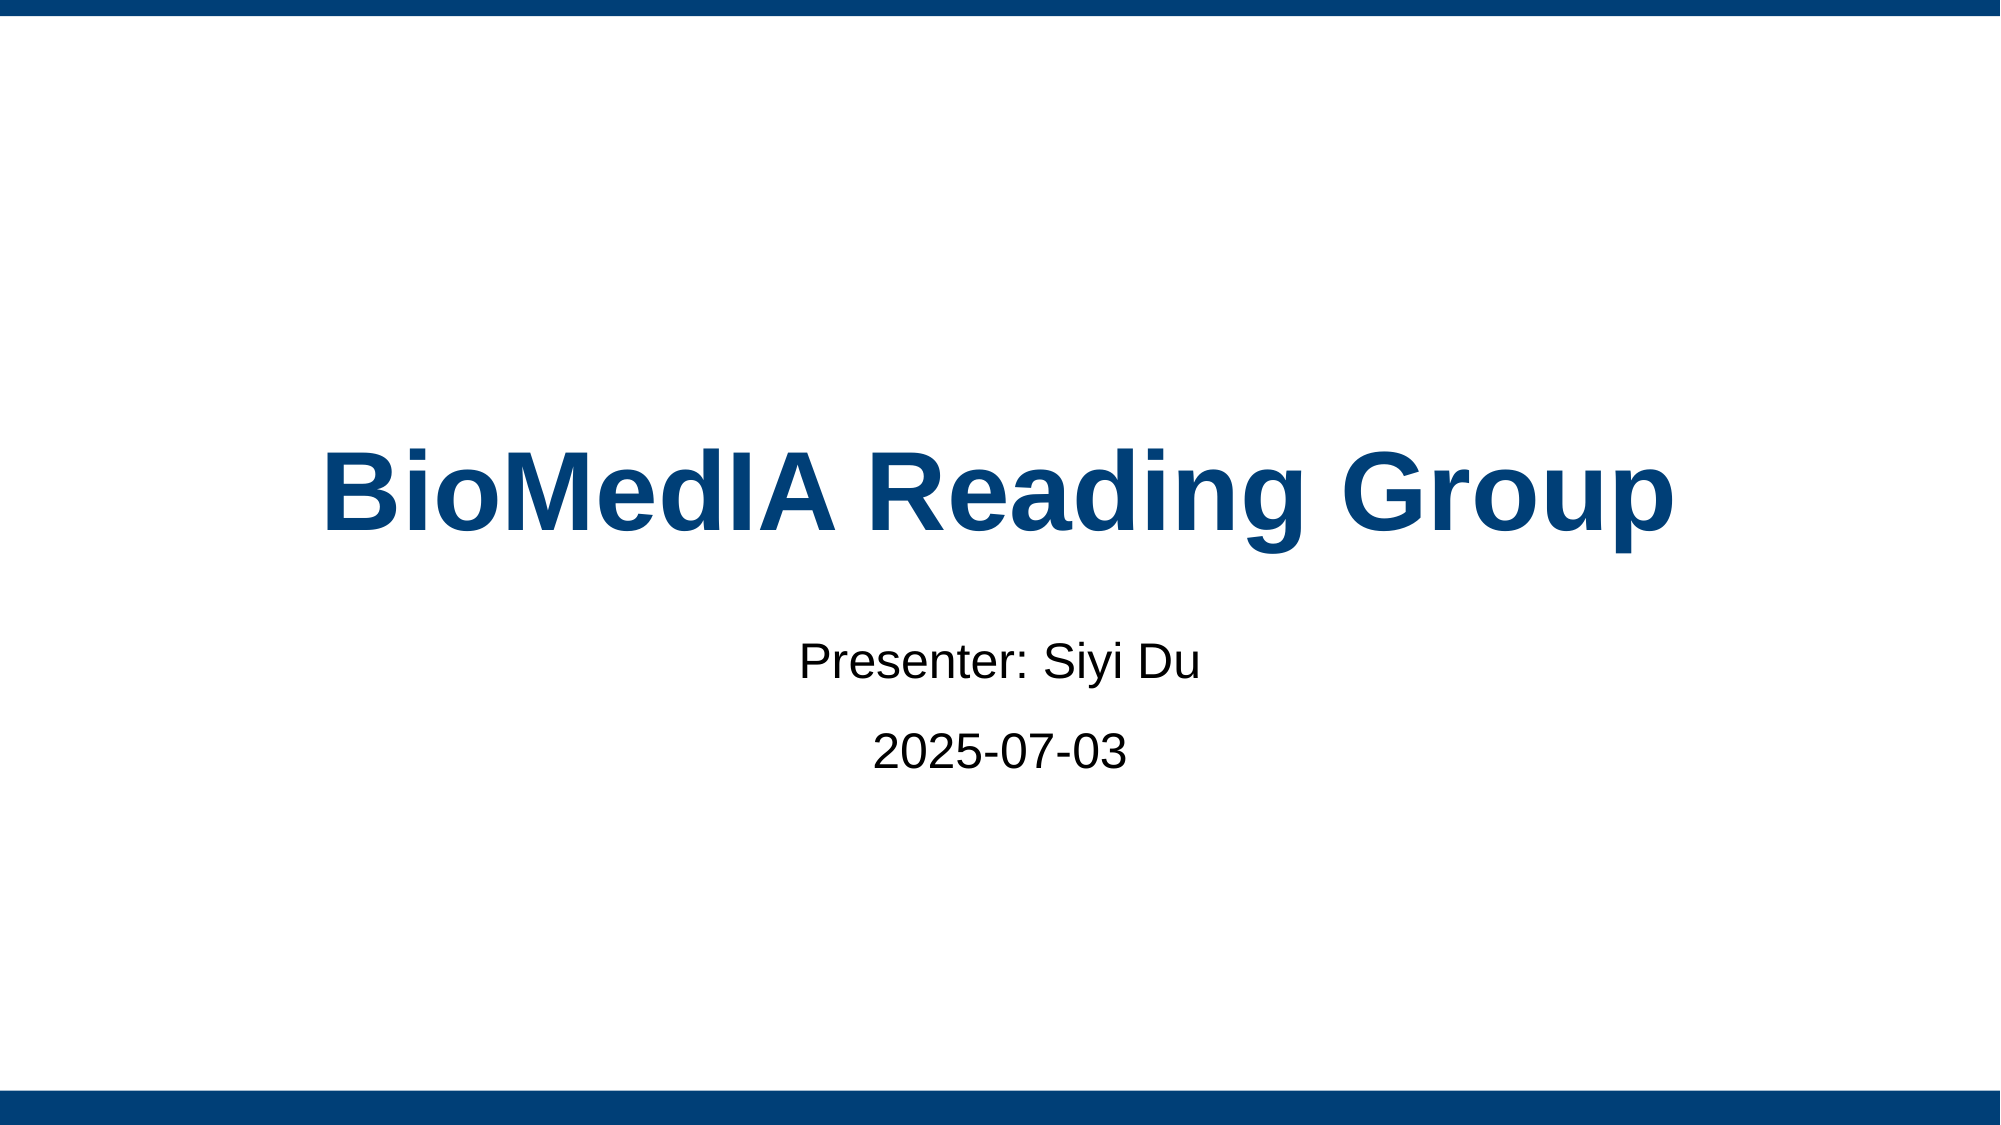

# BioMedIA Reading Group
Presenter: Siyi Du
2025-07-03